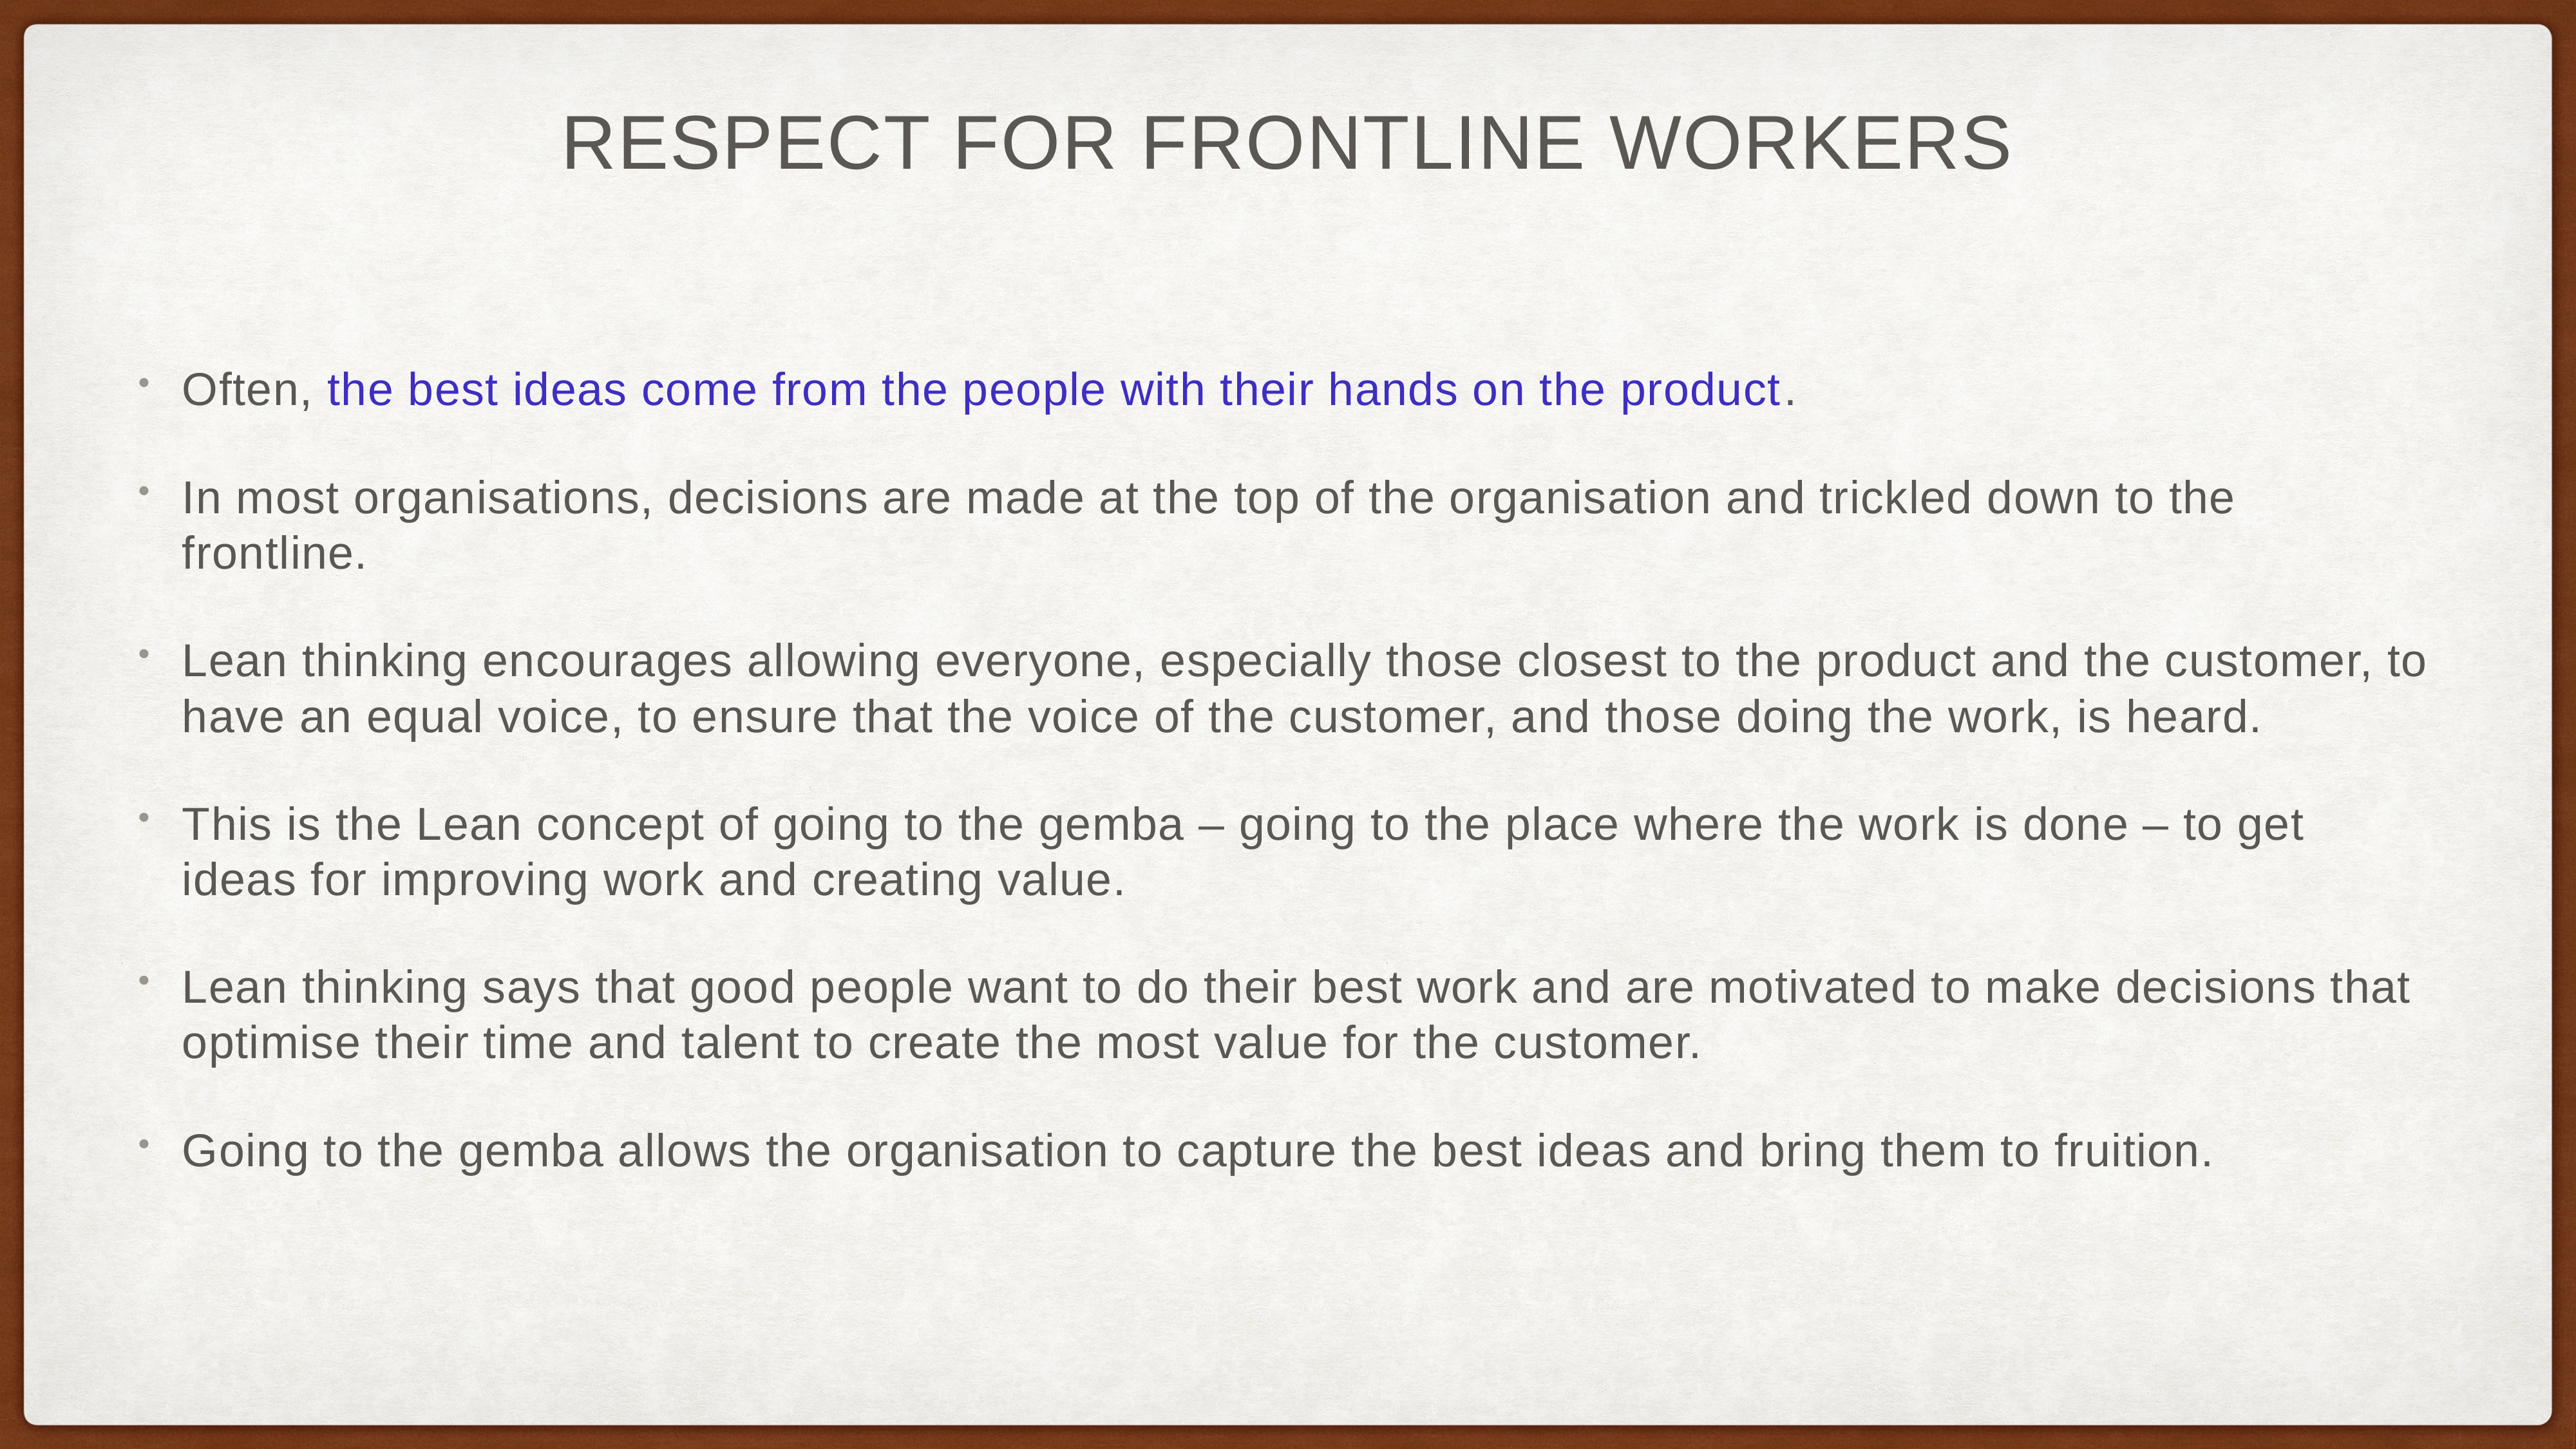

# Respect for frontline workers
Often, the best ideas come from the people with their hands on the product.
In most organisations, decisions are made at the top of the organisation and trickled down to the frontline.
Lean thinking encourages allowing everyone, especially those closest to the product and the customer, to have an equal voice, to ensure that the voice of the customer, and those doing the work, is heard.
This is the Lean concept of going to the gemba – going to the place where the work is done – to get ideas for improving work and creating value.
Lean thinking says that good people want to do their best work and are motivated to make decisions that optimise their time and talent to create the most value for the customer.
Going to the gemba allows the organisation to capture the best ideas and bring them to fruition.